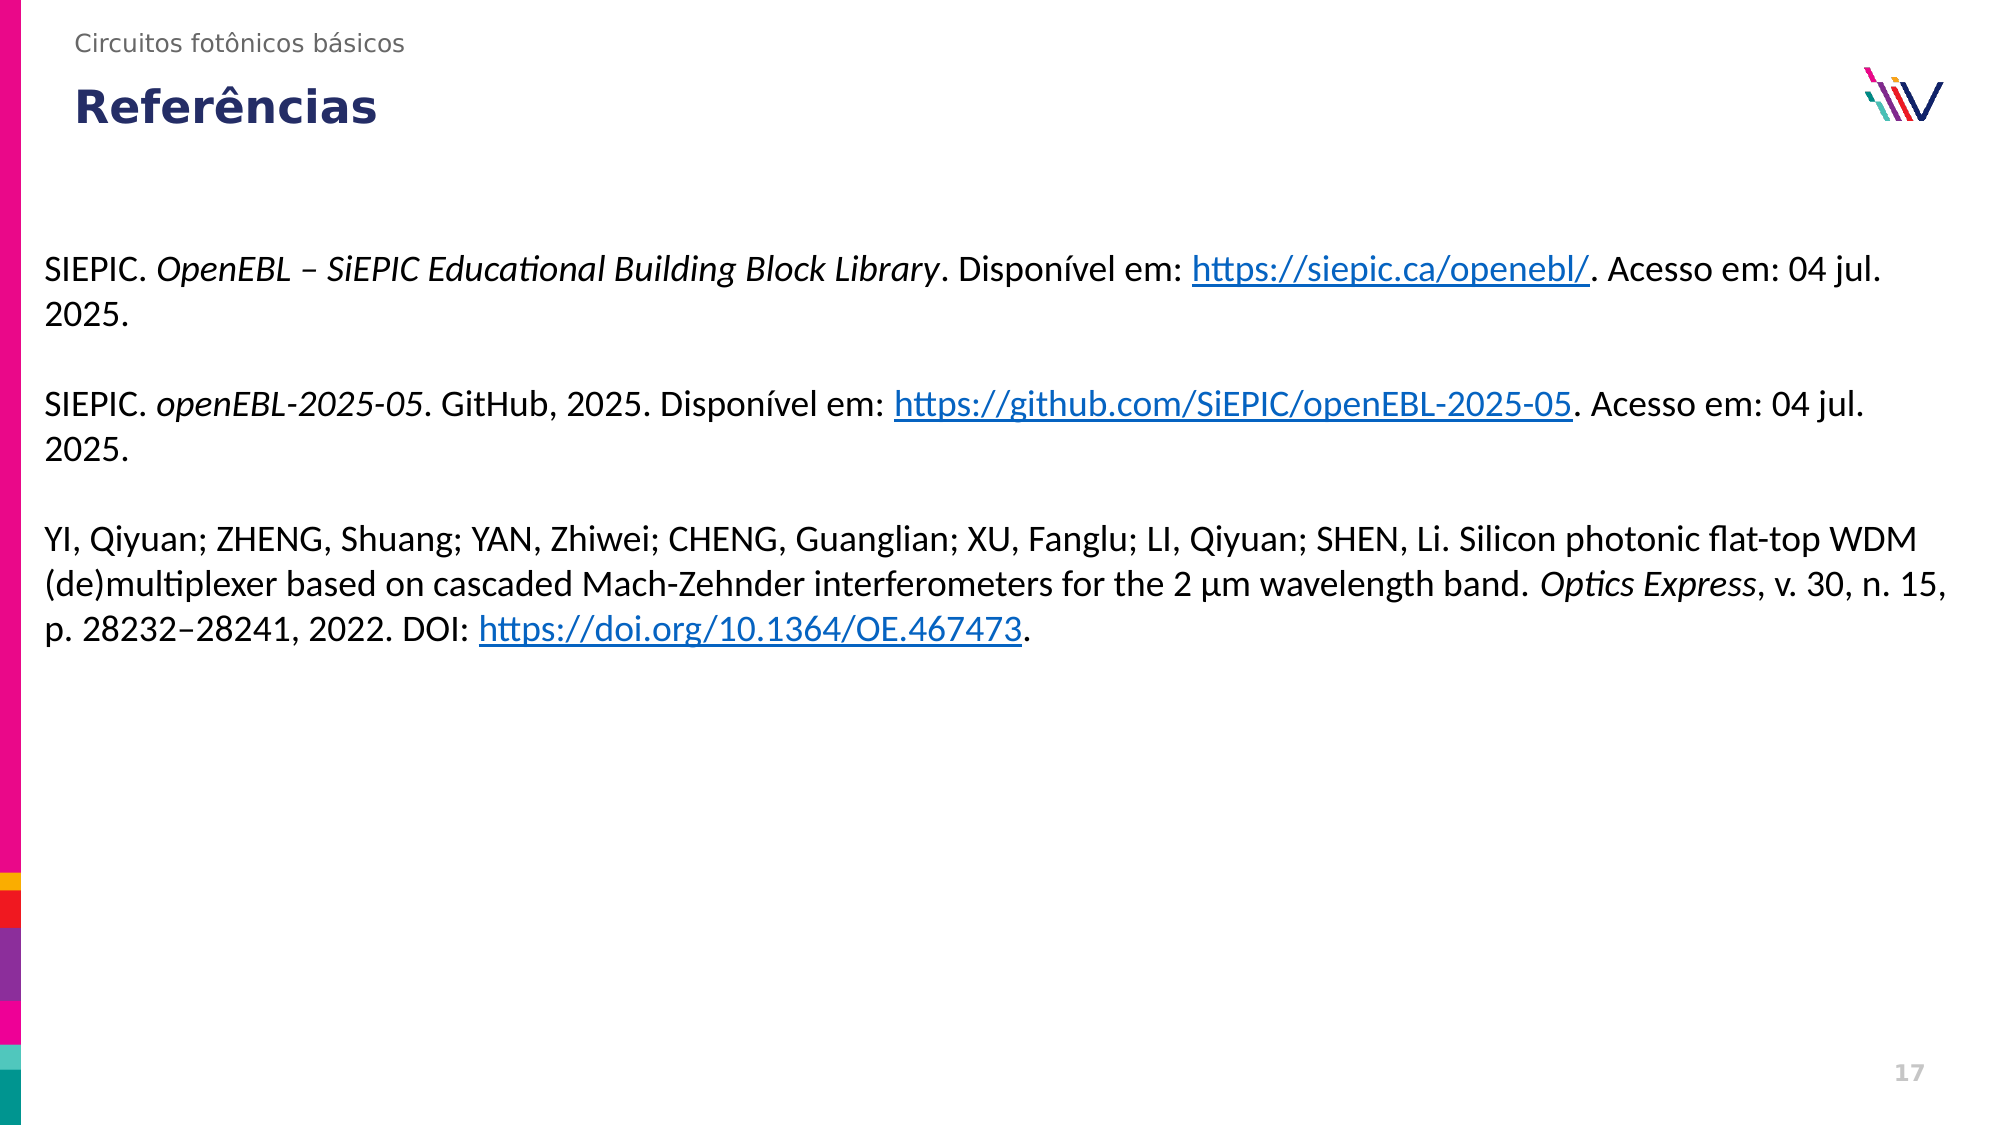

Circuitos fotônicos básicos
# Referências
SIEPIC. OpenEBL – SiEPIC Educational Building Block Library. Disponível em: https://siepic.ca/openebl/. Acesso em: 04 jul. 2025.

SIEPIC. openEBL-2025-05. GitHub, 2025. Disponível em: https://github.com/SiEPIC/openEBL-2025-05. Acesso em: 04 jul. 2025.

YI, Qiyuan; ZHENG, Shuang; YAN, Zhiwei; CHENG, Guanglian; XU, Fanglu; LI, Qiyuan; SHEN, Li. Silicon photonic flat-top WDM (de)multiplexer based on cascaded Mach-Zehnder interferometers for the 2 µm wavelength band. Optics Express, v. 30, n. 15, p. 28232–28241, 2022. DOI: https://doi.org/10.1364/OE.467473.